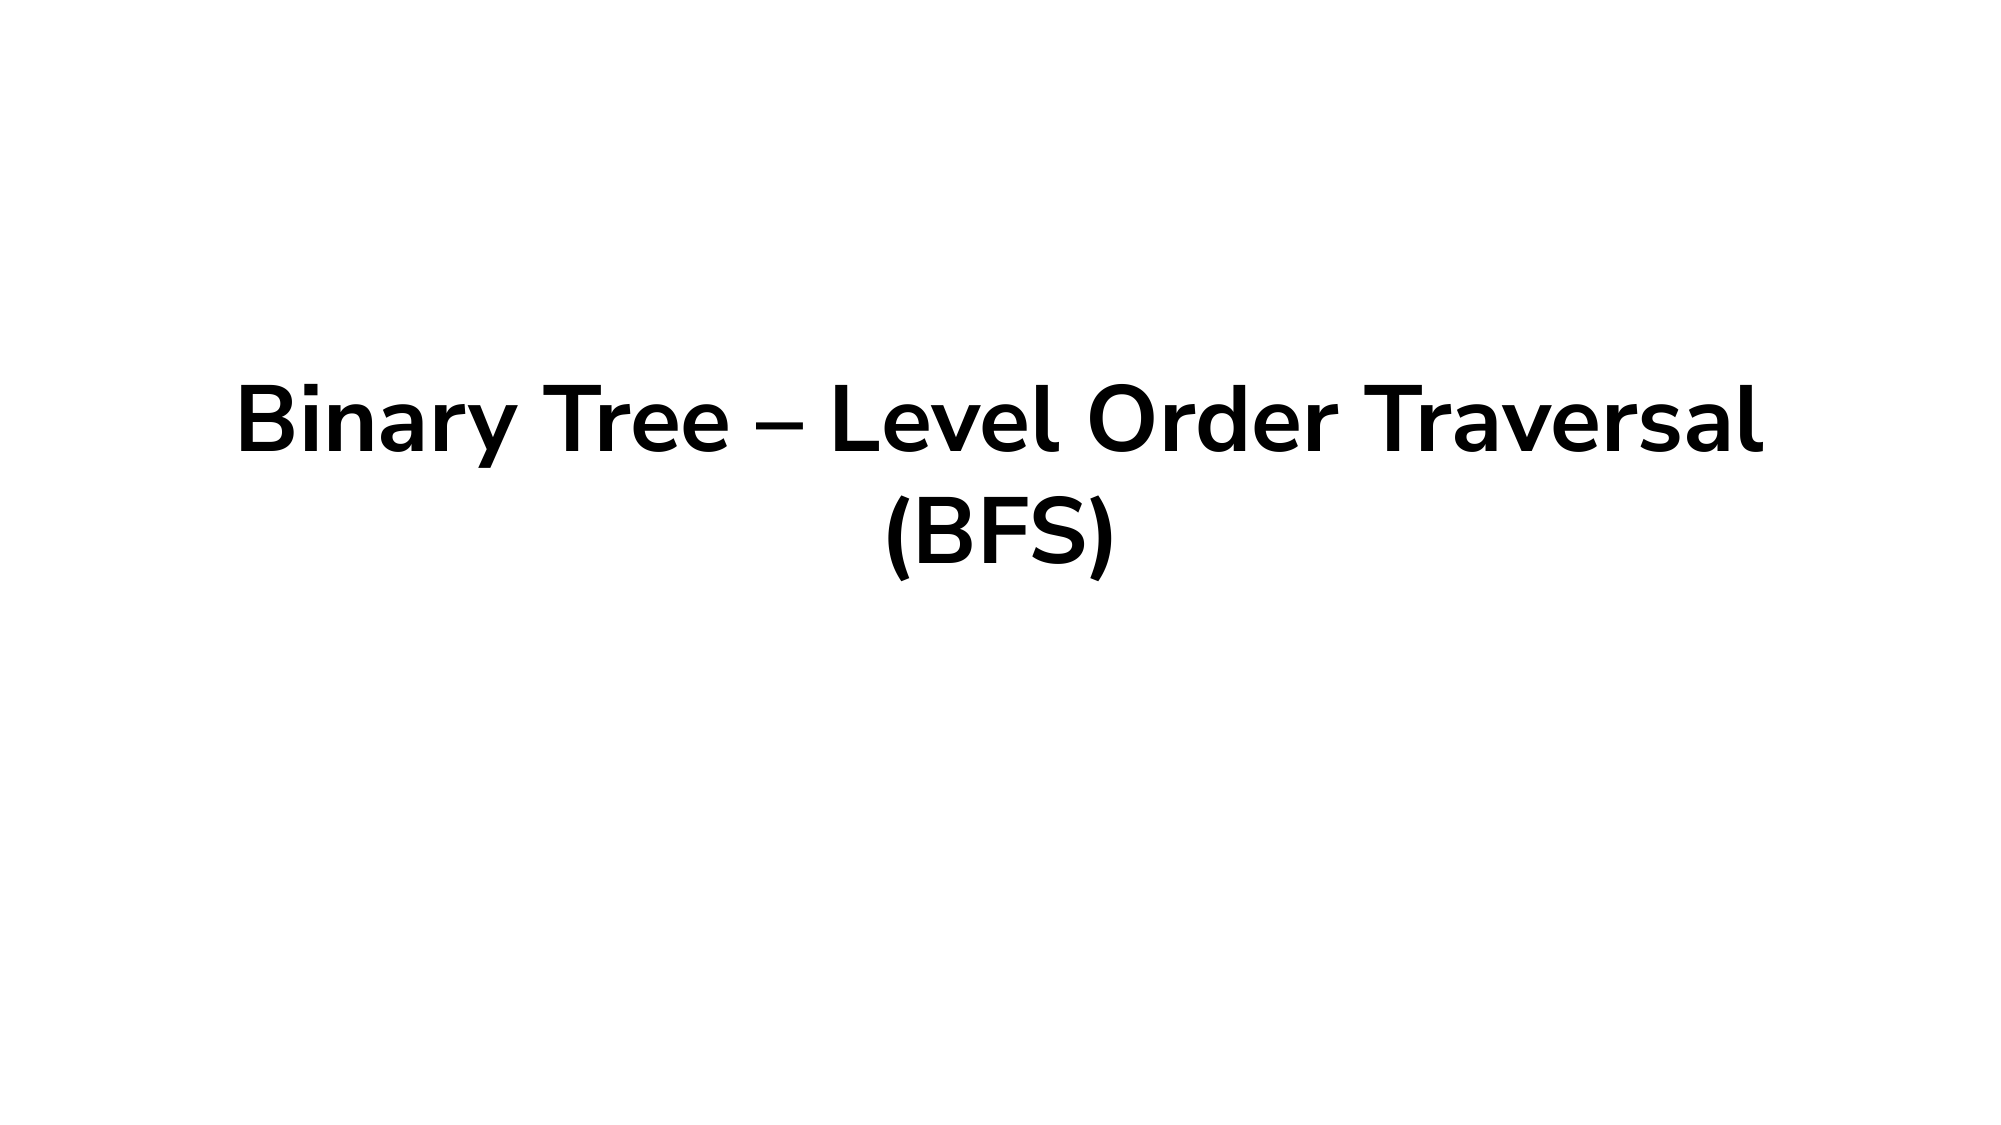

# Binary Tree – Level Order Traversal (BFS)